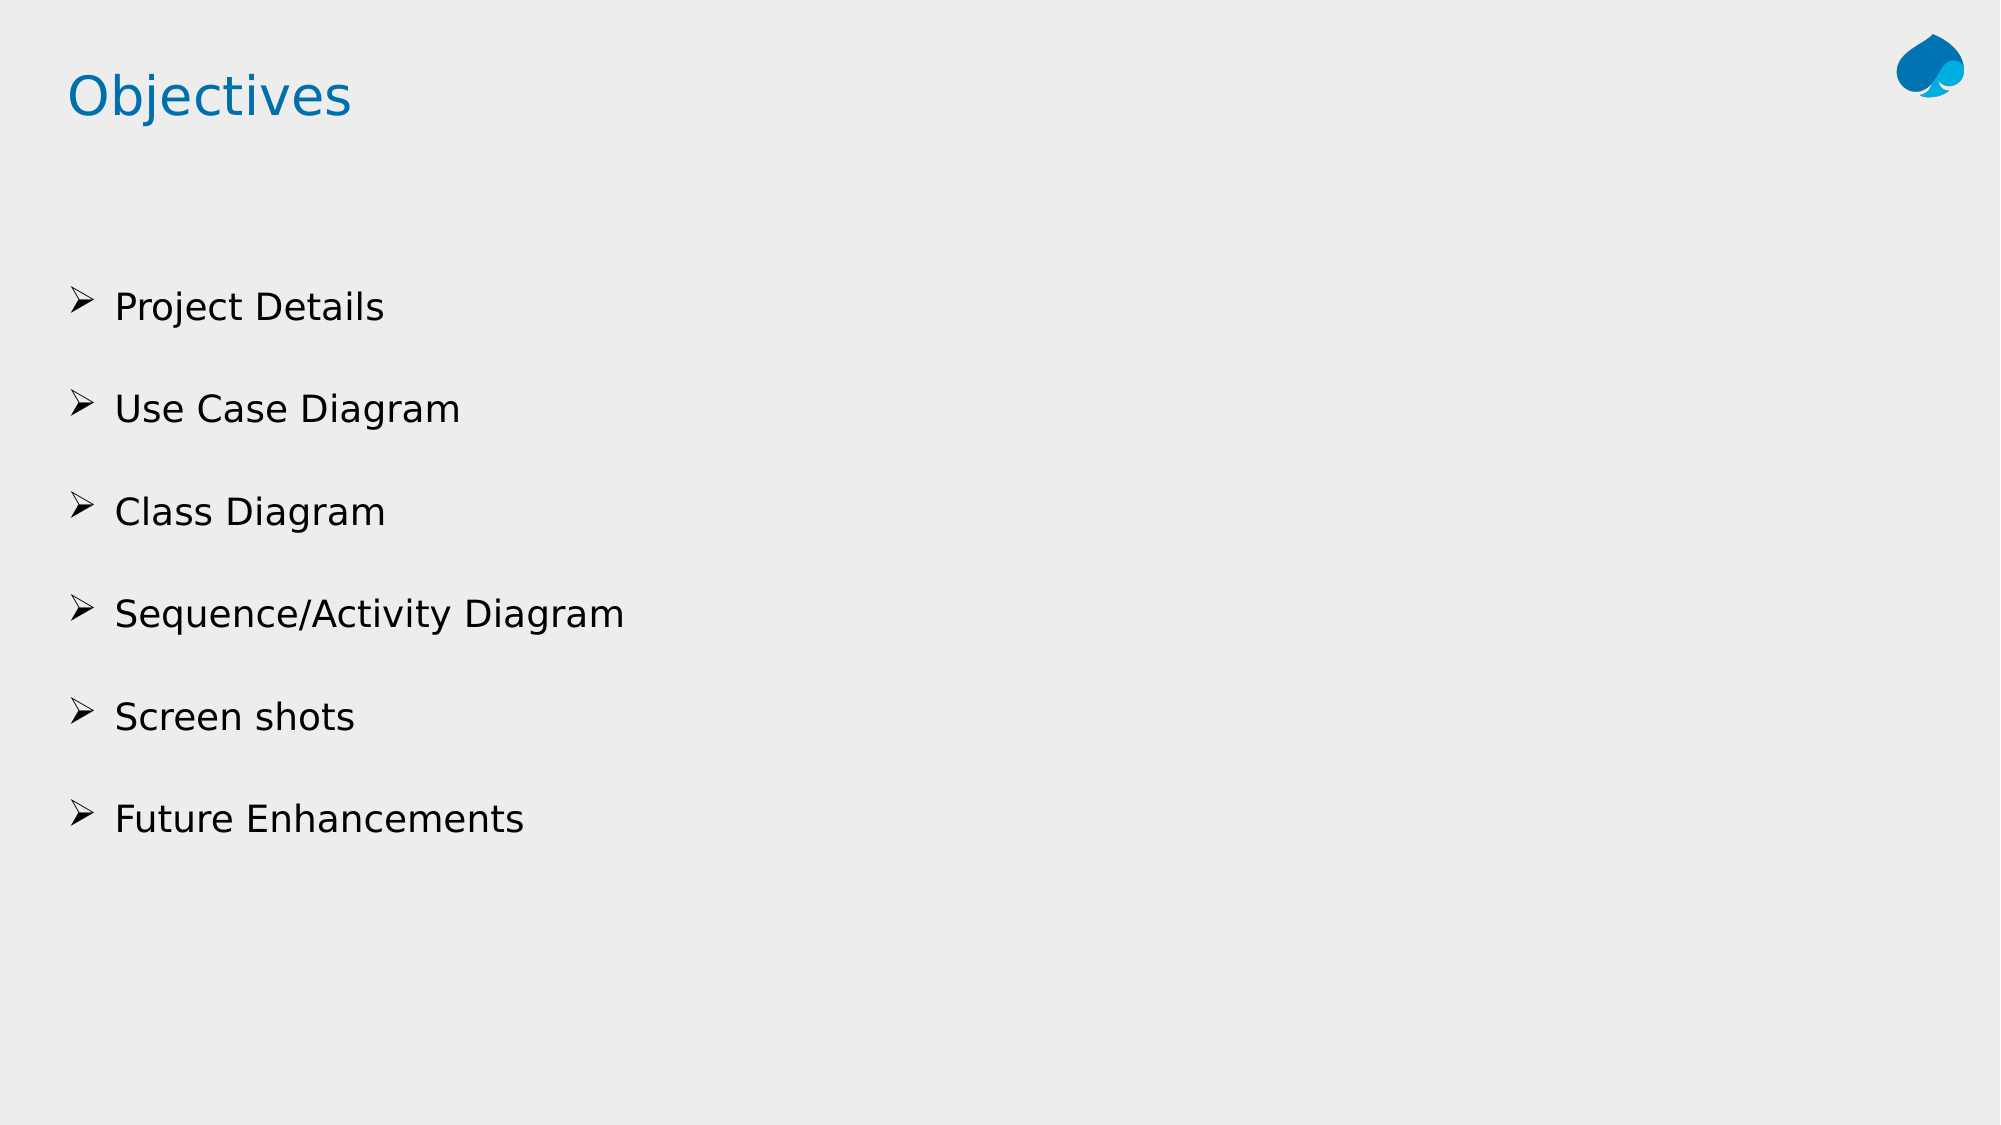

# Objectives
Project Details
Use Case Diagram
Class Diagram
Sequence/Activity Diagram
Screen shots
Future Enhancements